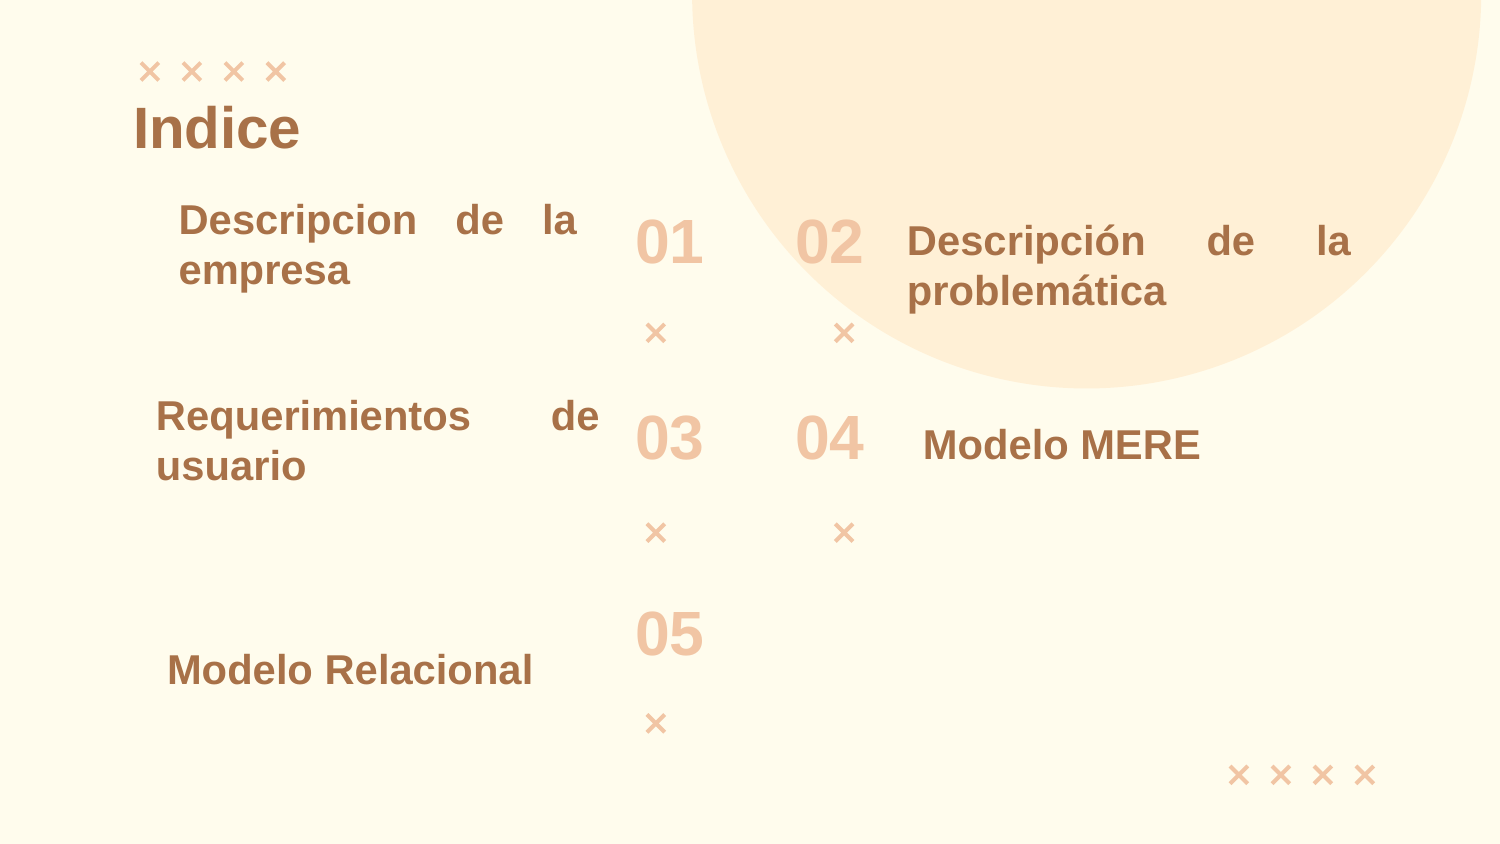

# Indice
Descripcion de la empresa
01
02
Descripción de la problemática

Modelo MERE
Requerimientos de usuario
03
04

Modelo Relacional
05